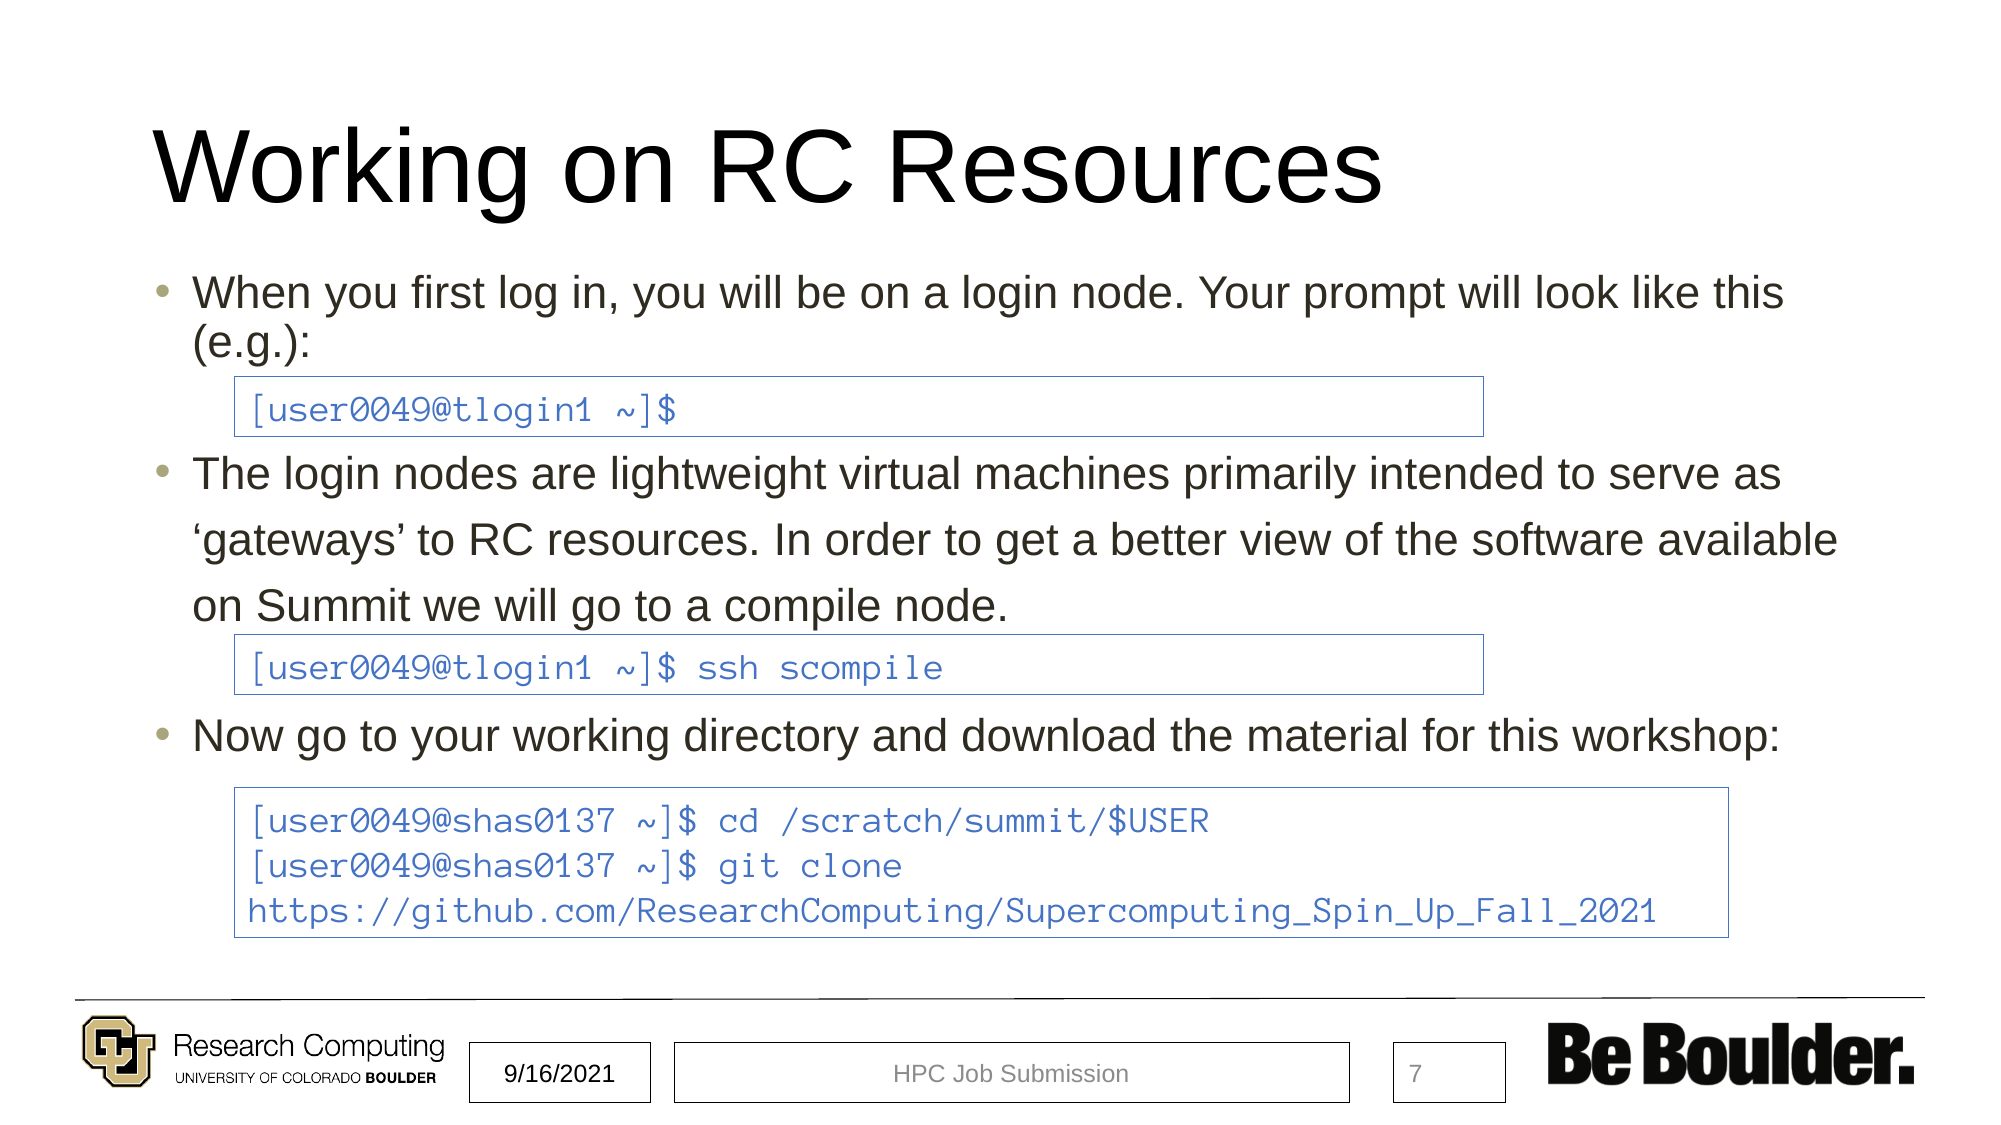

# Working on RC Resources
When you first log in, you will be on a login node. Your prompt will look like this (e.g.):

The login nodes are lightweight virtual machines primarily intended to serve as ‘gateways’ to RC resources. In order to get a better view of the software available on Summit we will go to a compile node.

Now go to your working directory and download the material for this workshop:

[user0049@tlogin1 ~]$
[user0049@tlogin1 ~]$ ssh scompile
[user0049@shas0137 ~]$ cd /scratch/summit/$USER
[user0049@shas0137 ~]$ git clone https://github.com/ResearchComputing/Supercomputing_Spin_Up_Fall_2021
9/16/2021
HPC Job Submission
7